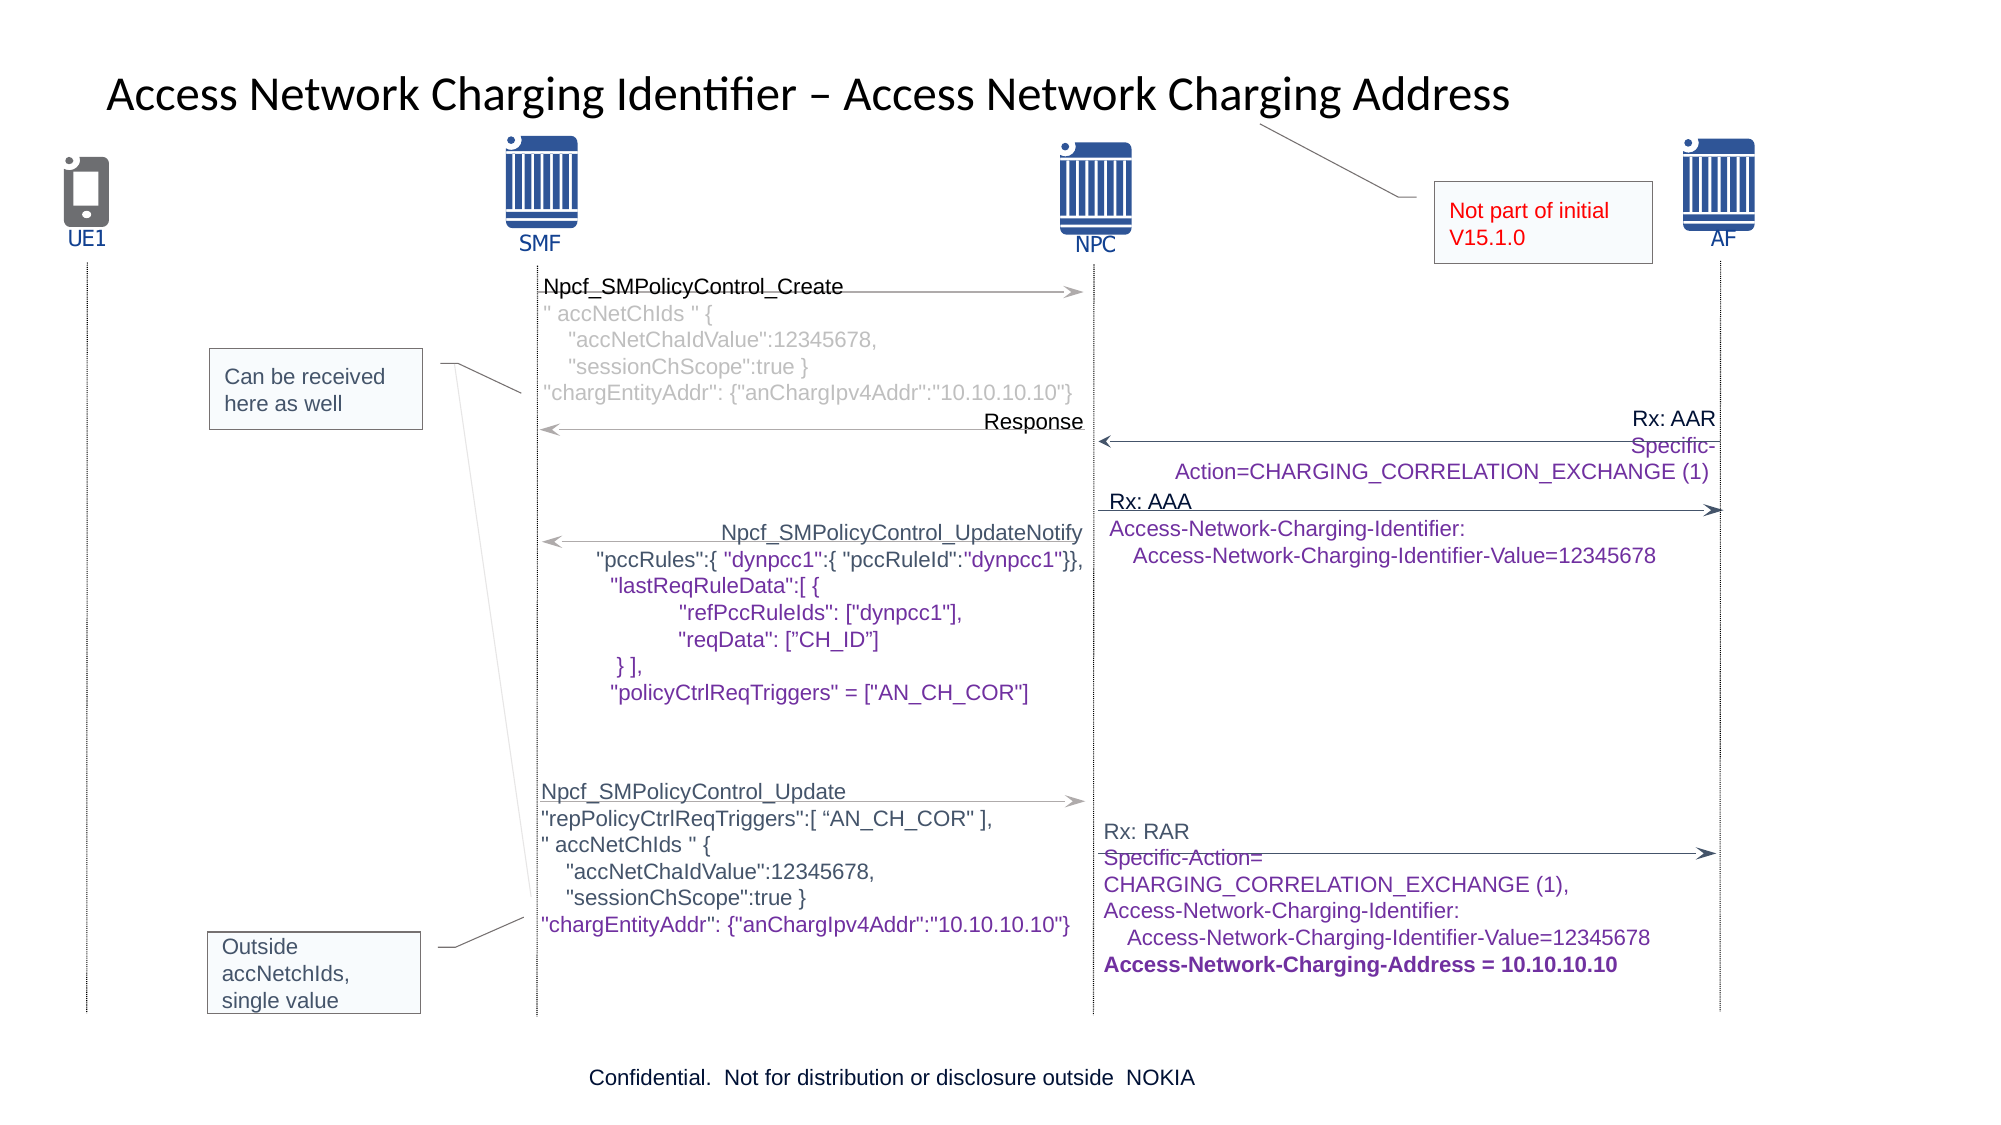

# Access Network Charging Identifier – Access Network Charging Address

Not part of initial V15.1.0
UE1
AF
SMF
NPC
Npcf_SMPolicyControl_Create
" accNetChIds " {
    "accNetChaIdValue":12345678,
    "sessionChScope":true }
"chargEntityAddr": {"anChargIpv4Addr":"10.10.10.10"}
Can be received here as well
Response

Rx: AAR
Specific-Action=CHARGING_CORRELATION_EXCHANGE (1)

Rx: AAA
Access-Network-Charging-Identifier:
    Access-Network-Charging-Identifier-Value=12345678
Npcf_SMPolicyControl_UpdateNotify
"pccRules":{ "dynpcc1":{ "pccRuleId":"dynpcc1"}},
             "lastReqRuleData":[ {
                        "refPccRuleIds": ["dynpcc1"],
                        "reqData": [”CH_ID”]
              } ],
             "policyCtrlReqTriggers" = ["AN_CH_COR"]
Npcf_SMPolicyControl_Update
"repPolicyCtrlReqTriggers":[ “AN_CH_COR" ],
" accNetChIds " {
    "accNetChaIdValue":12345678,
    "sessionChScope":true }
"chargEntityAddr": {"anChargIpv4Addr":"10.10.10.10"}
Rx: RAR
Specific-Action= CHARGING_CORRELATION_EXCHANGE (1),
Access-Network-Charging-Identifier:
    Access-Network-Charging-Identifier-Value=12345678
Access-Network-Charging-Address = 10.10.10.10
Outside accNetchIds, single value
Confidential.  Not for distribution or disclosure outside  NOKIA